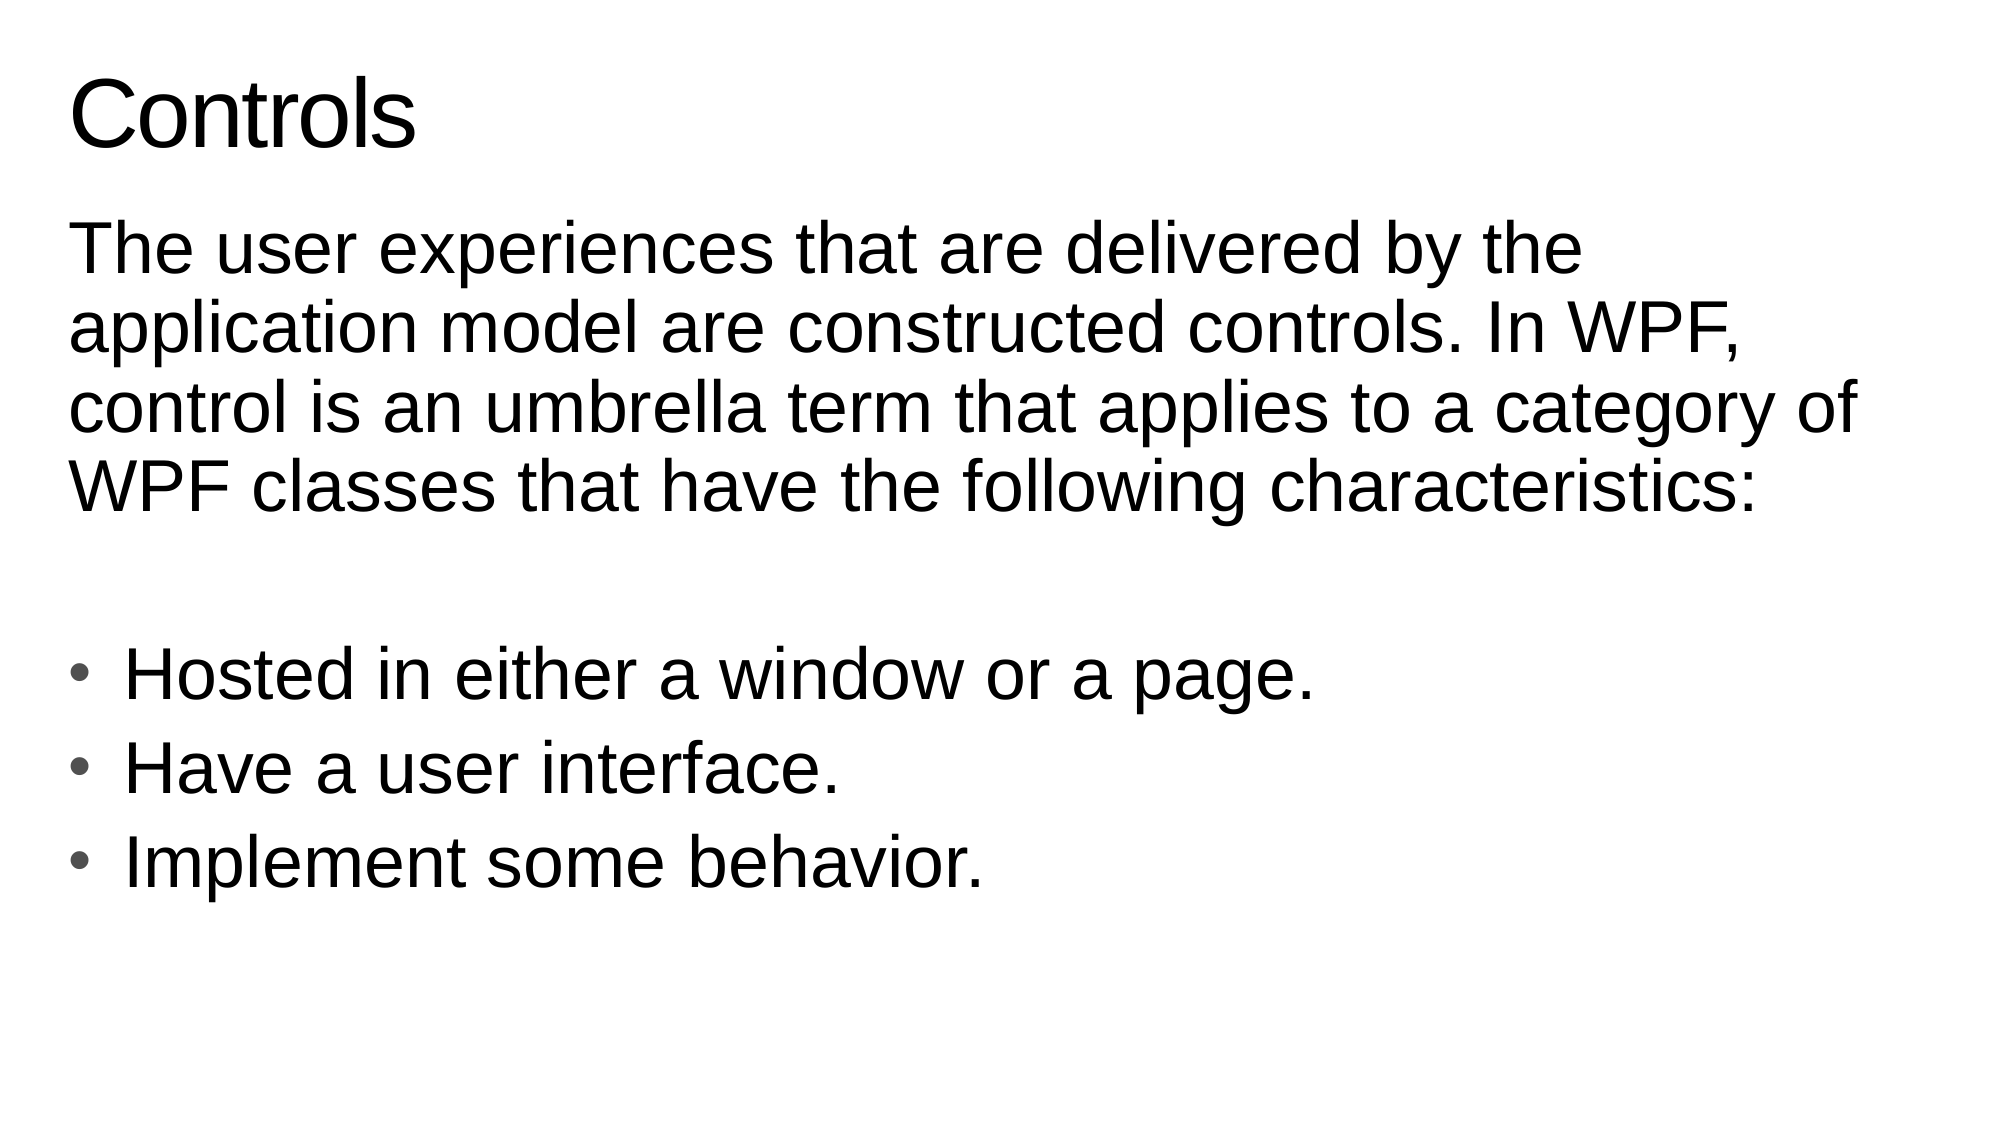

# Controls
The user experiences that are delivered by the application model are constructed controls. In WPF, control is an umbrella term that applies to a category of WPF classes that have the following characteristics:

Hosted in either a window or a page.
Have a user interface.
Implement some behavior.